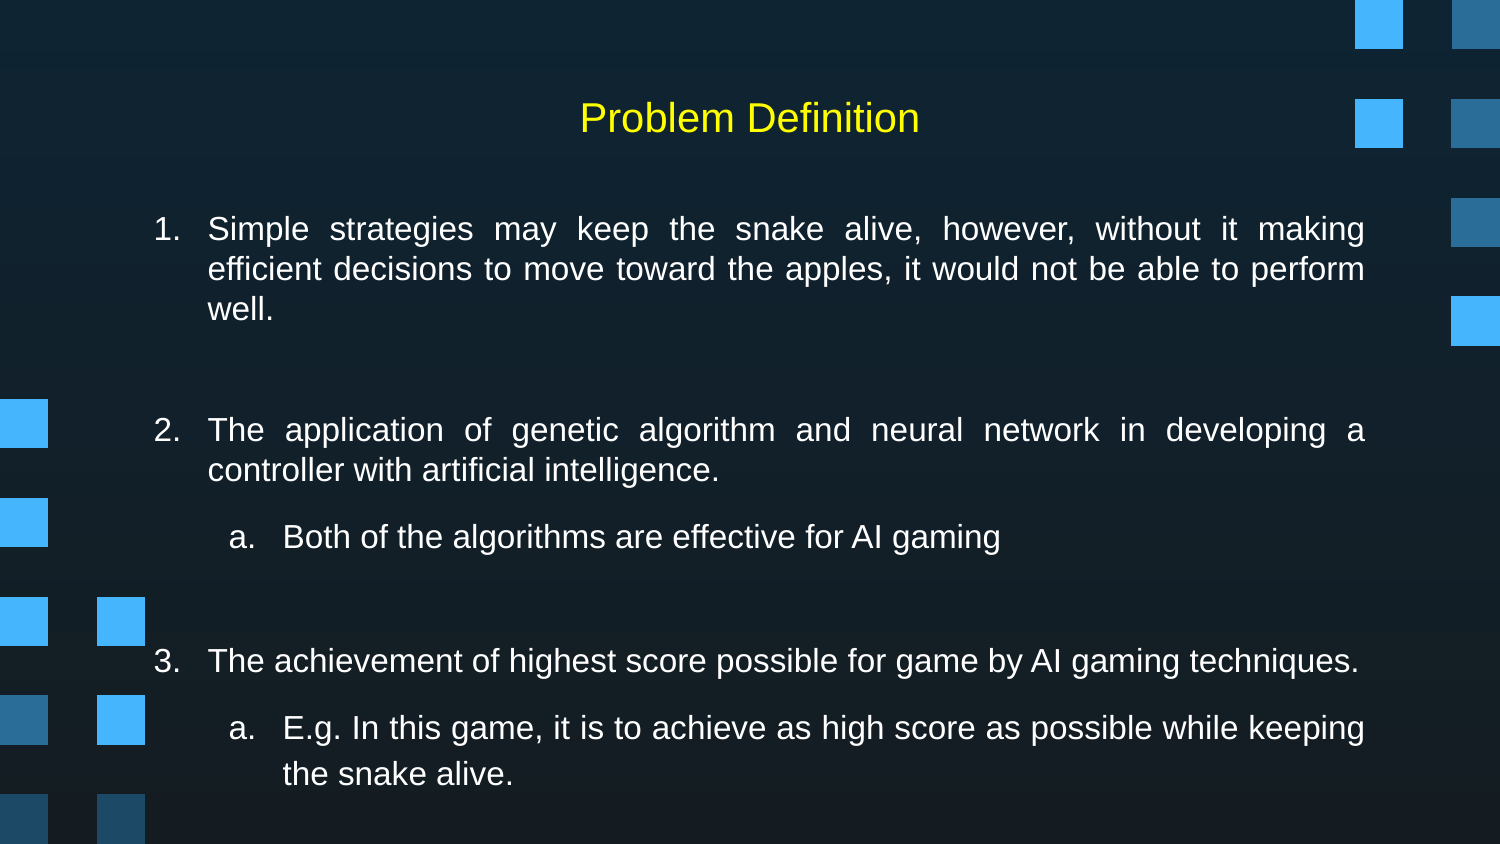

# Problem Definition
Simple strategies may keep the snake alive, however, without it making efficient decisions to move toward the apples, it would not be able to perform well.

The application of genetic algorithm and neural network in developing a controller with artificial intelligence.
Both of the algorithms are effective for AI gaming

The achievement of highest score possible for game by AI gaming techniques.
E.g. In this game, it is to achieve as high score as possible while keeping the snake alive.